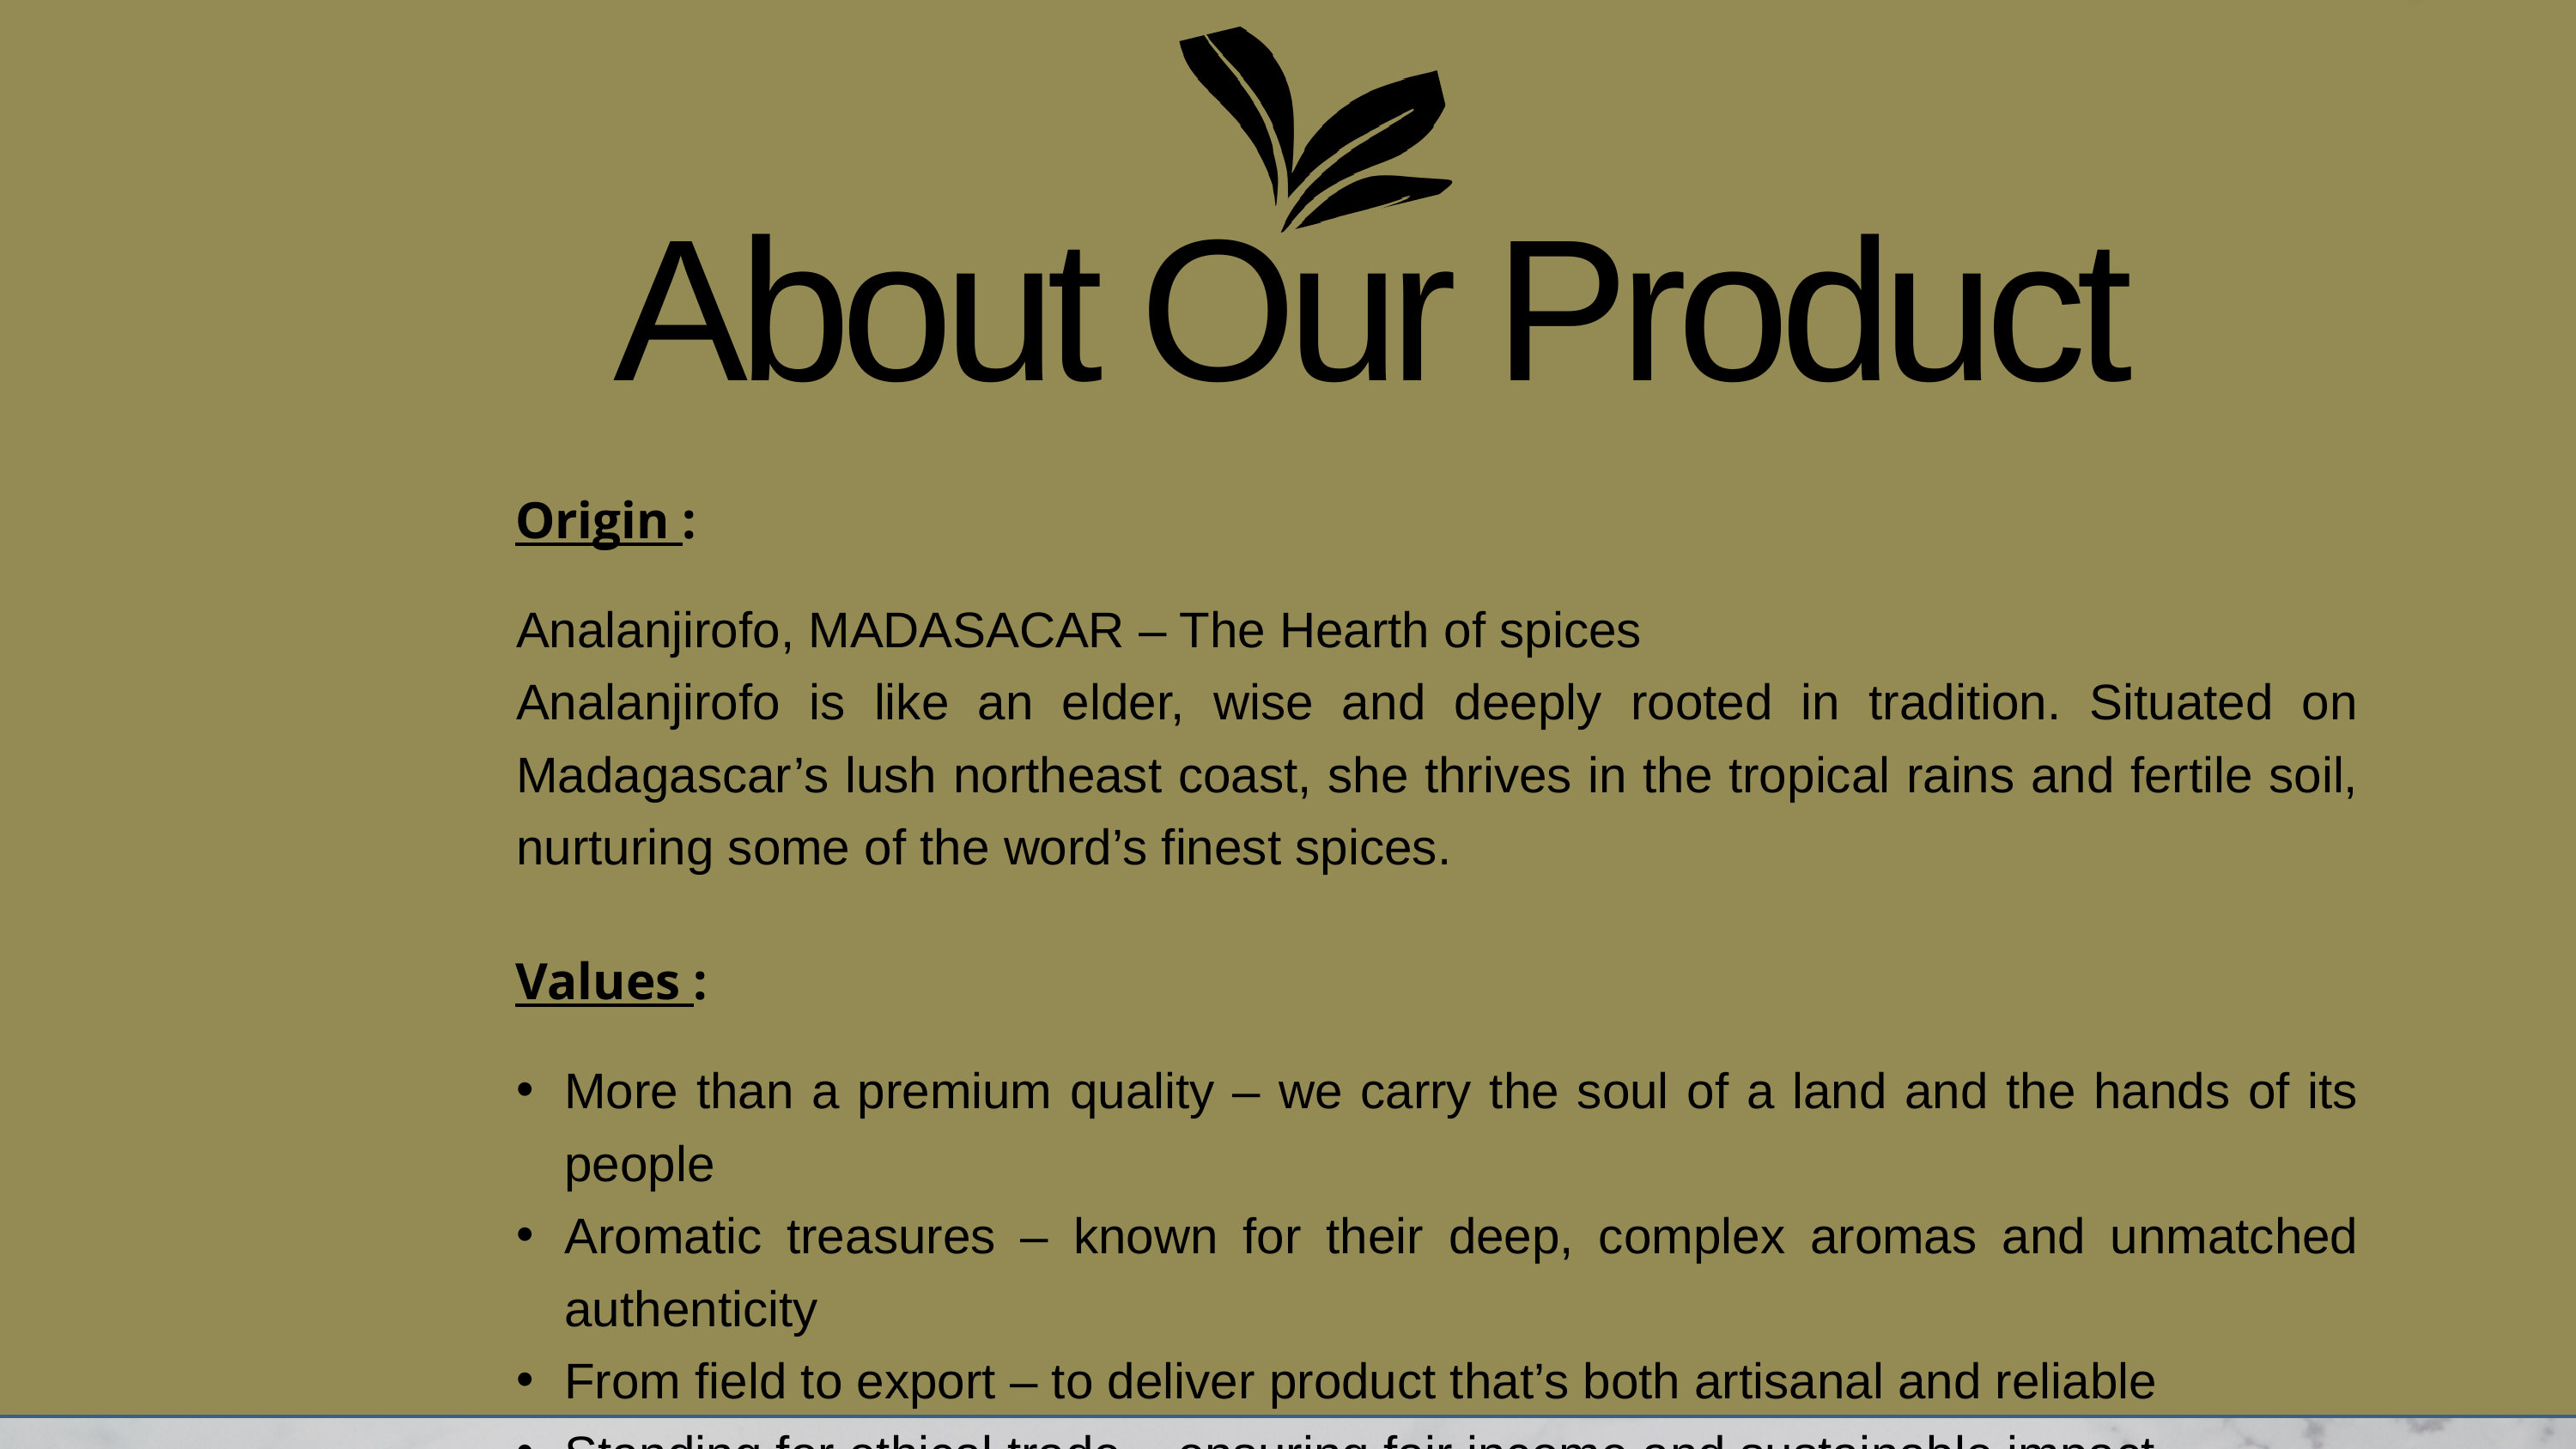

About Our Product
Origin :
Analanjirofo, MADASACAR – The Hearth of spices
Analanjirofo is like an elder, wise and deeply rooted in tradition. Situated on Madagascar’s lush northeast coast, she thrives in the tropical rains and fertile soil, nurturing some of the word’s finest spices.
Values :
More than a premium quality – we carry the soul of a land and the hands of its people
Aromatic treasures – known for their deep, complex aromas and unmatched authenticity
From field to export – to deliver product that’s both artisanal and reliable
Standing for ethical trade – ensuring fair income and sustainable impact